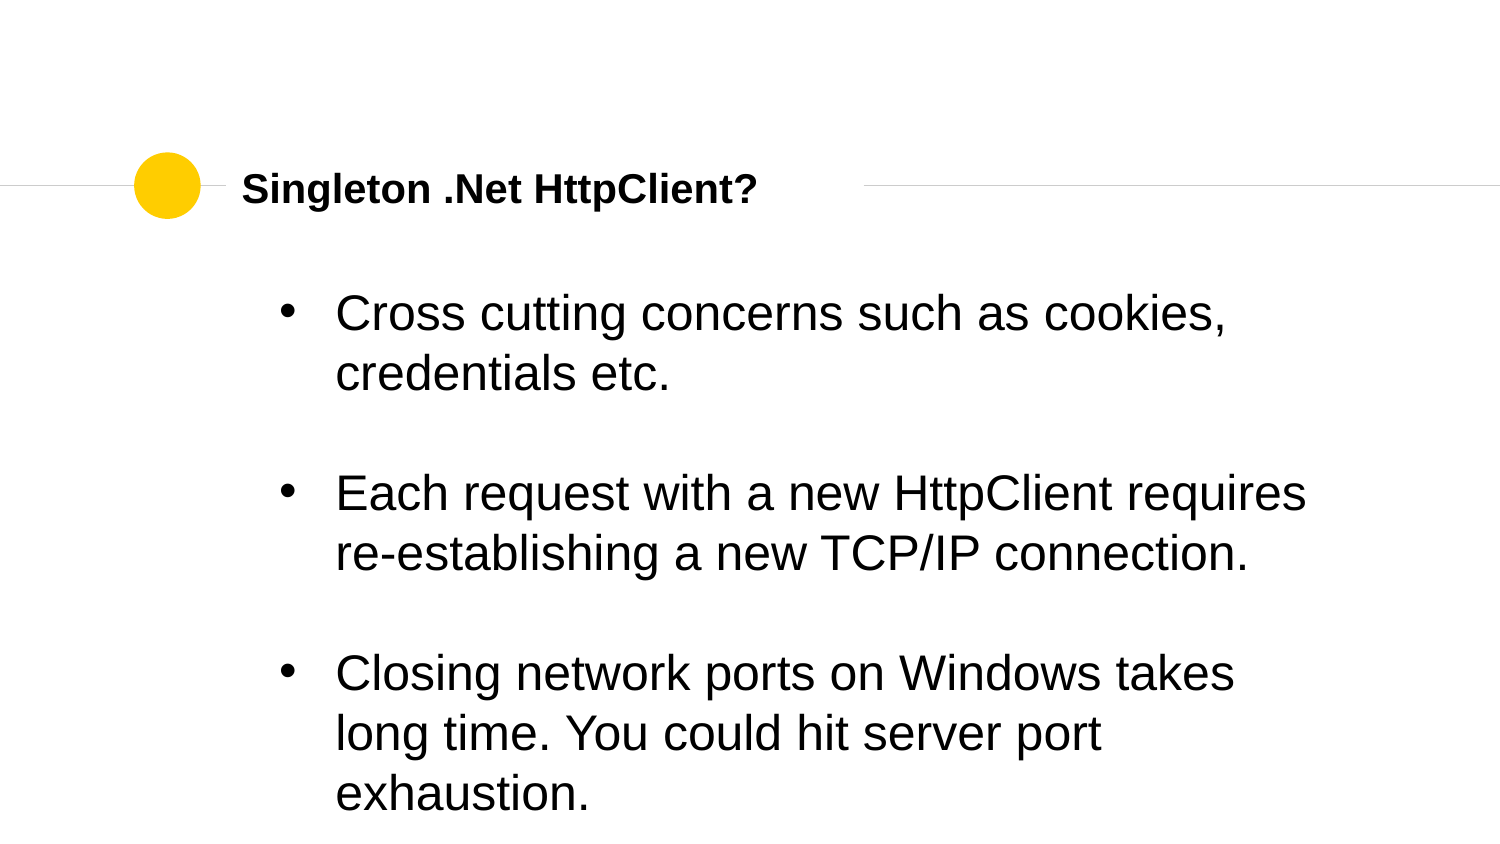

# Singleton .Net HttpClient?
Cross cutting concerns such as cookies, credentials etc.

Each request with a new HttpClient requires re-establishing a new TCP/IP connection.

Closing network ports on Windows takes long time. You could hit server port exhaustion.